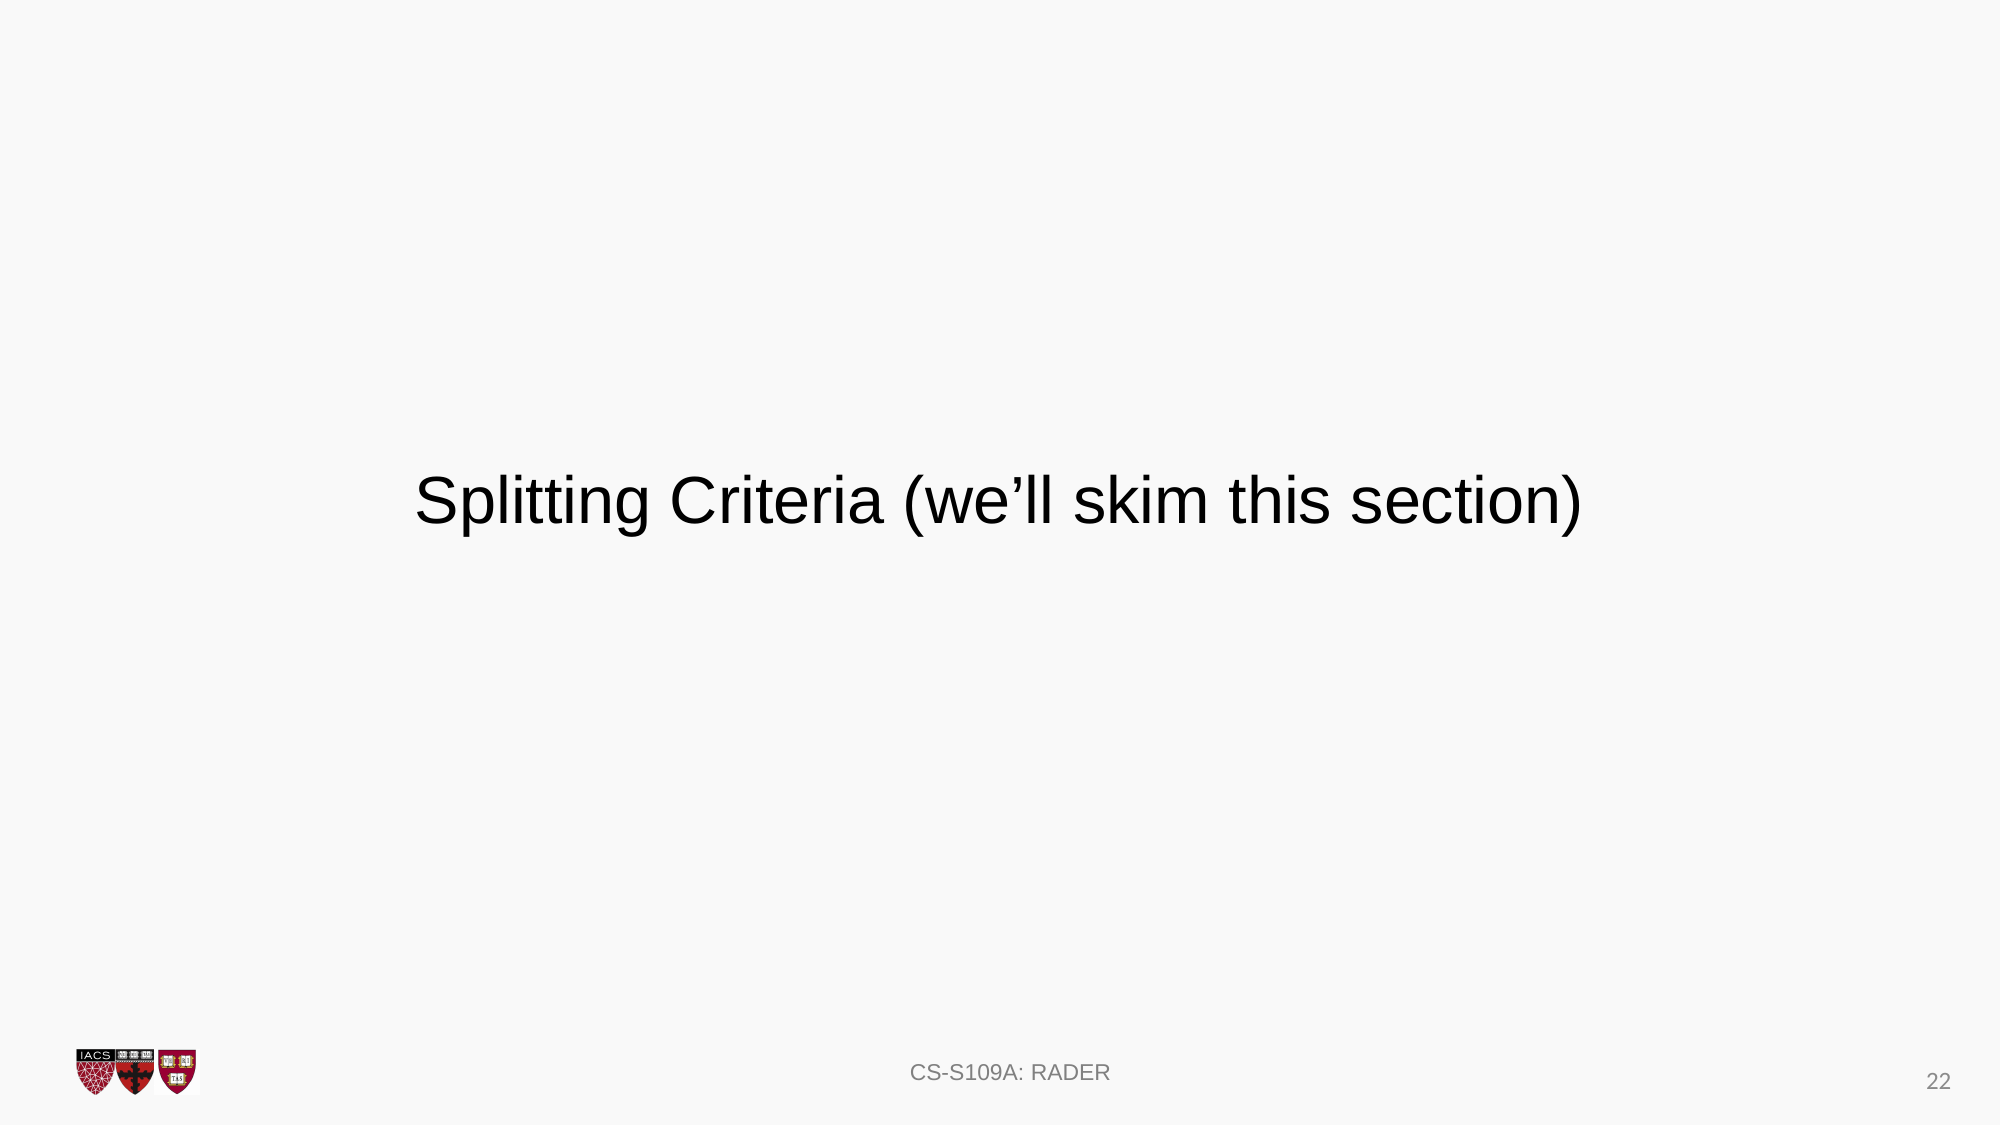

# Splitting Criteria (we’ll skim this section)
22